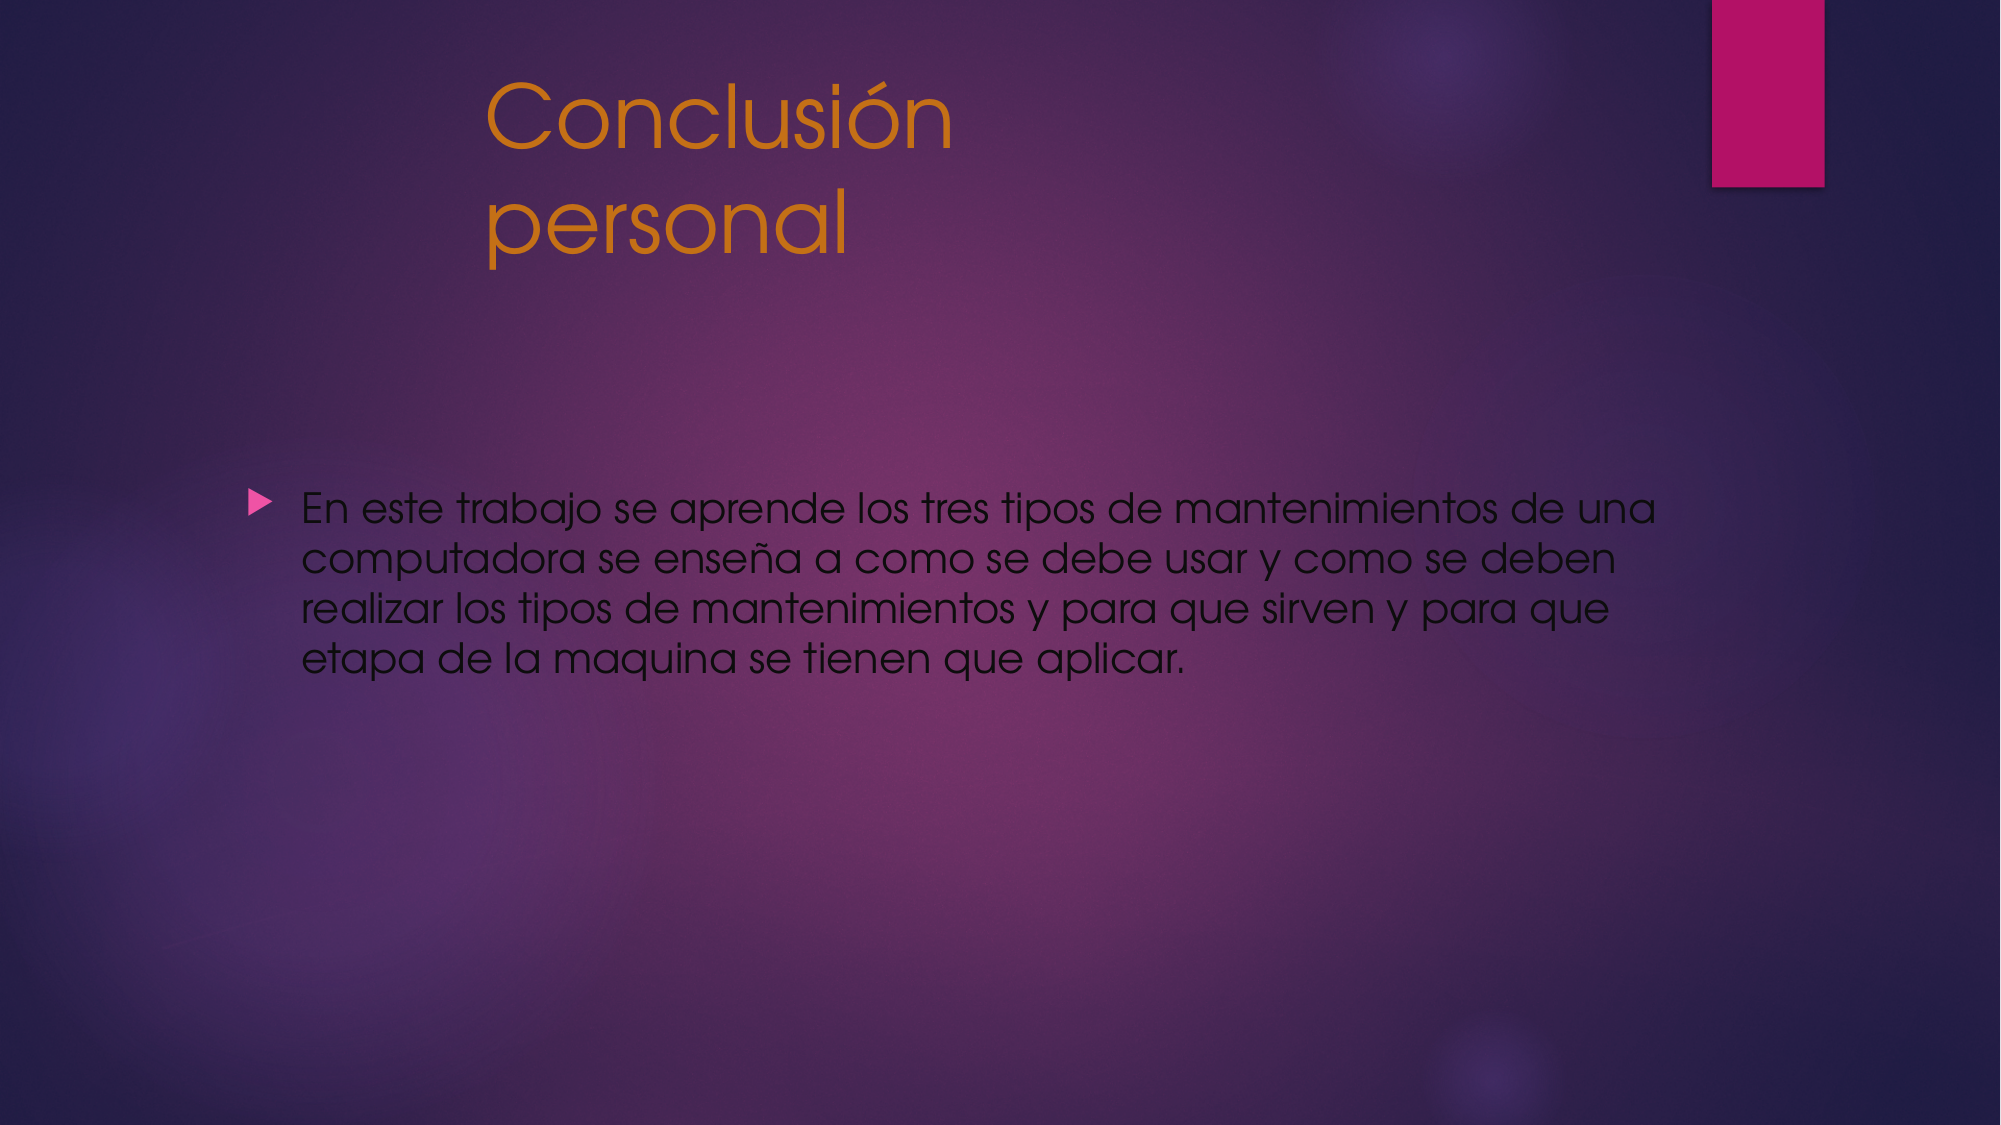

# Conclusión personal
En este trabajo se aprende los tres tipos de mantenimientos de una computadora se enseña a como se debe usar y como se deben realizar los tipos de mantenimientos y para que sirven y para que etapa de la maquina se tienen que aplicar.